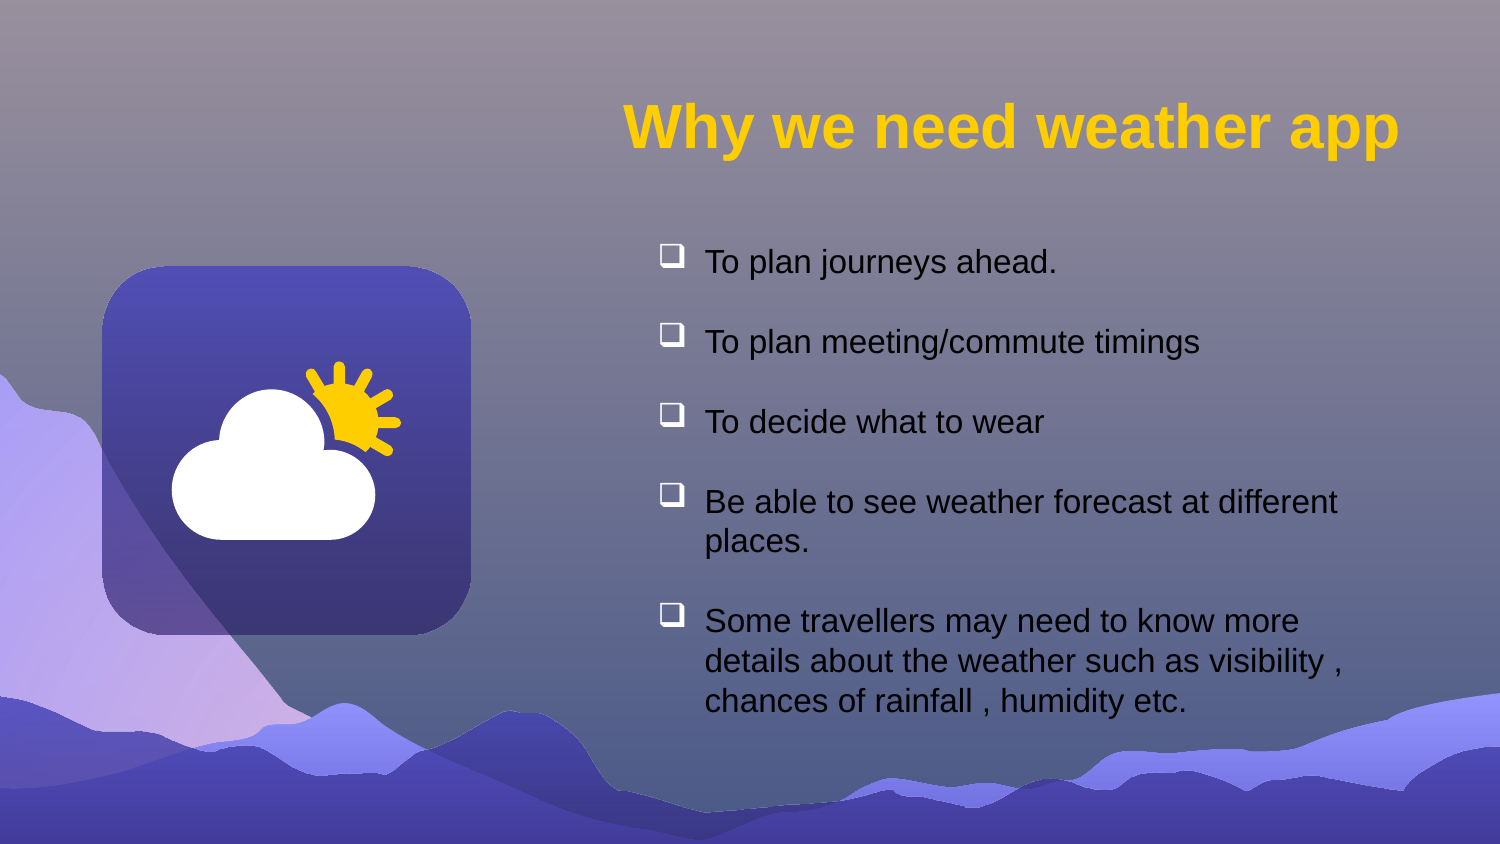

# Why we need weather app
To plan journeys ahead.

To plan meeting/commute timings

To decide what to wear

Be able to see weather forecast at different places.

Some travellers may need to know more details about the weather such as visibility , chances of rainfall , humidity etc.